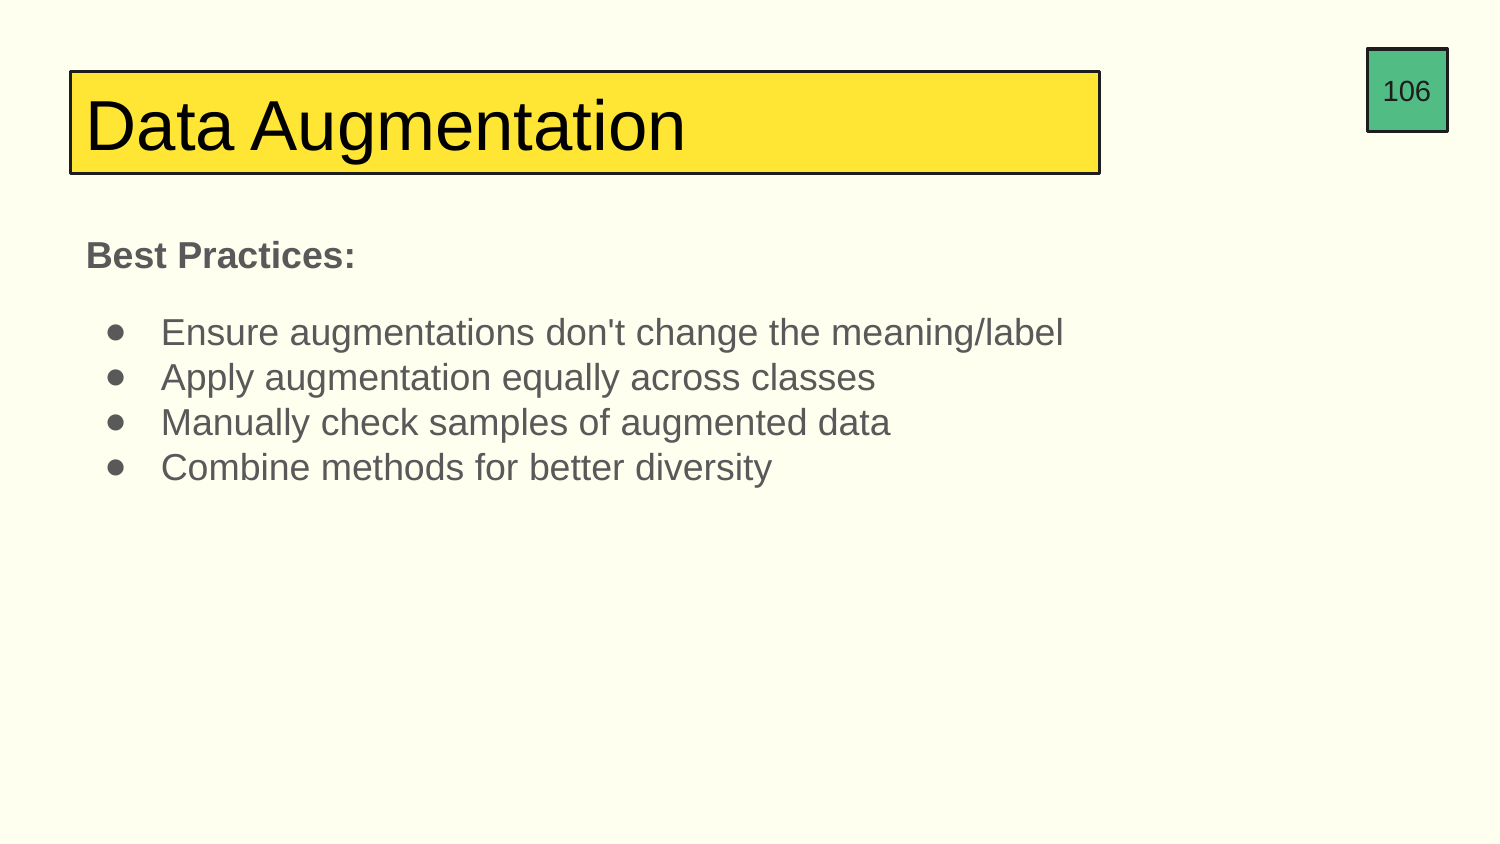

106
Data Augmentation
Best Practices:
Ensure augmentations don't change the meaning/label
Apply augmentation equally across classes
Manually check samples of augmented data
Combine methods for better diversity